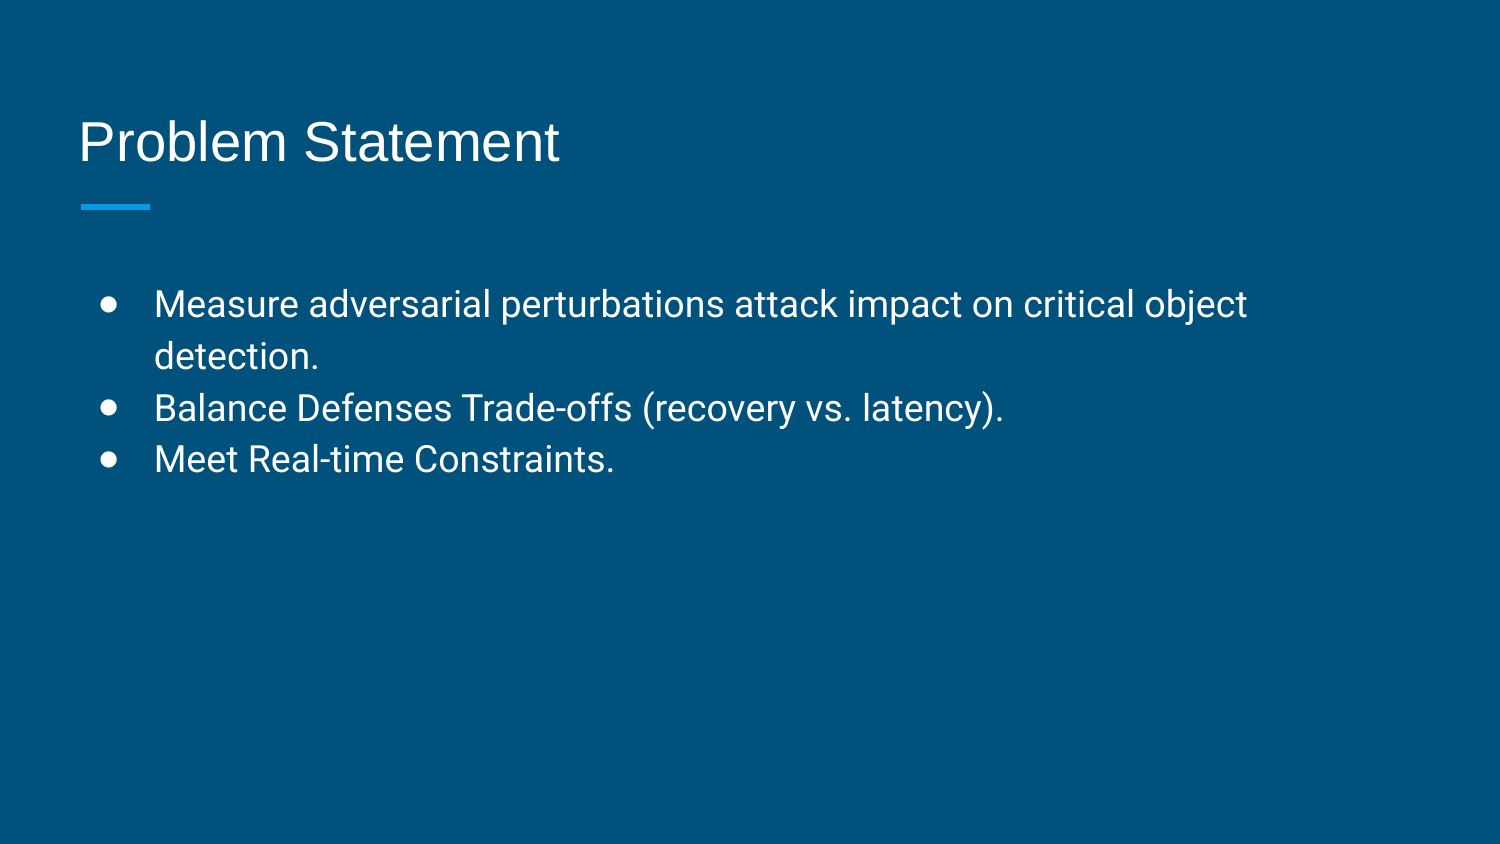

# Problem Statement
Measure adversarial perturbations attack impact on critical object detection.
Balance Defenses Trade-offs (recovery vs. latency).
Meet Real-time Constraints.